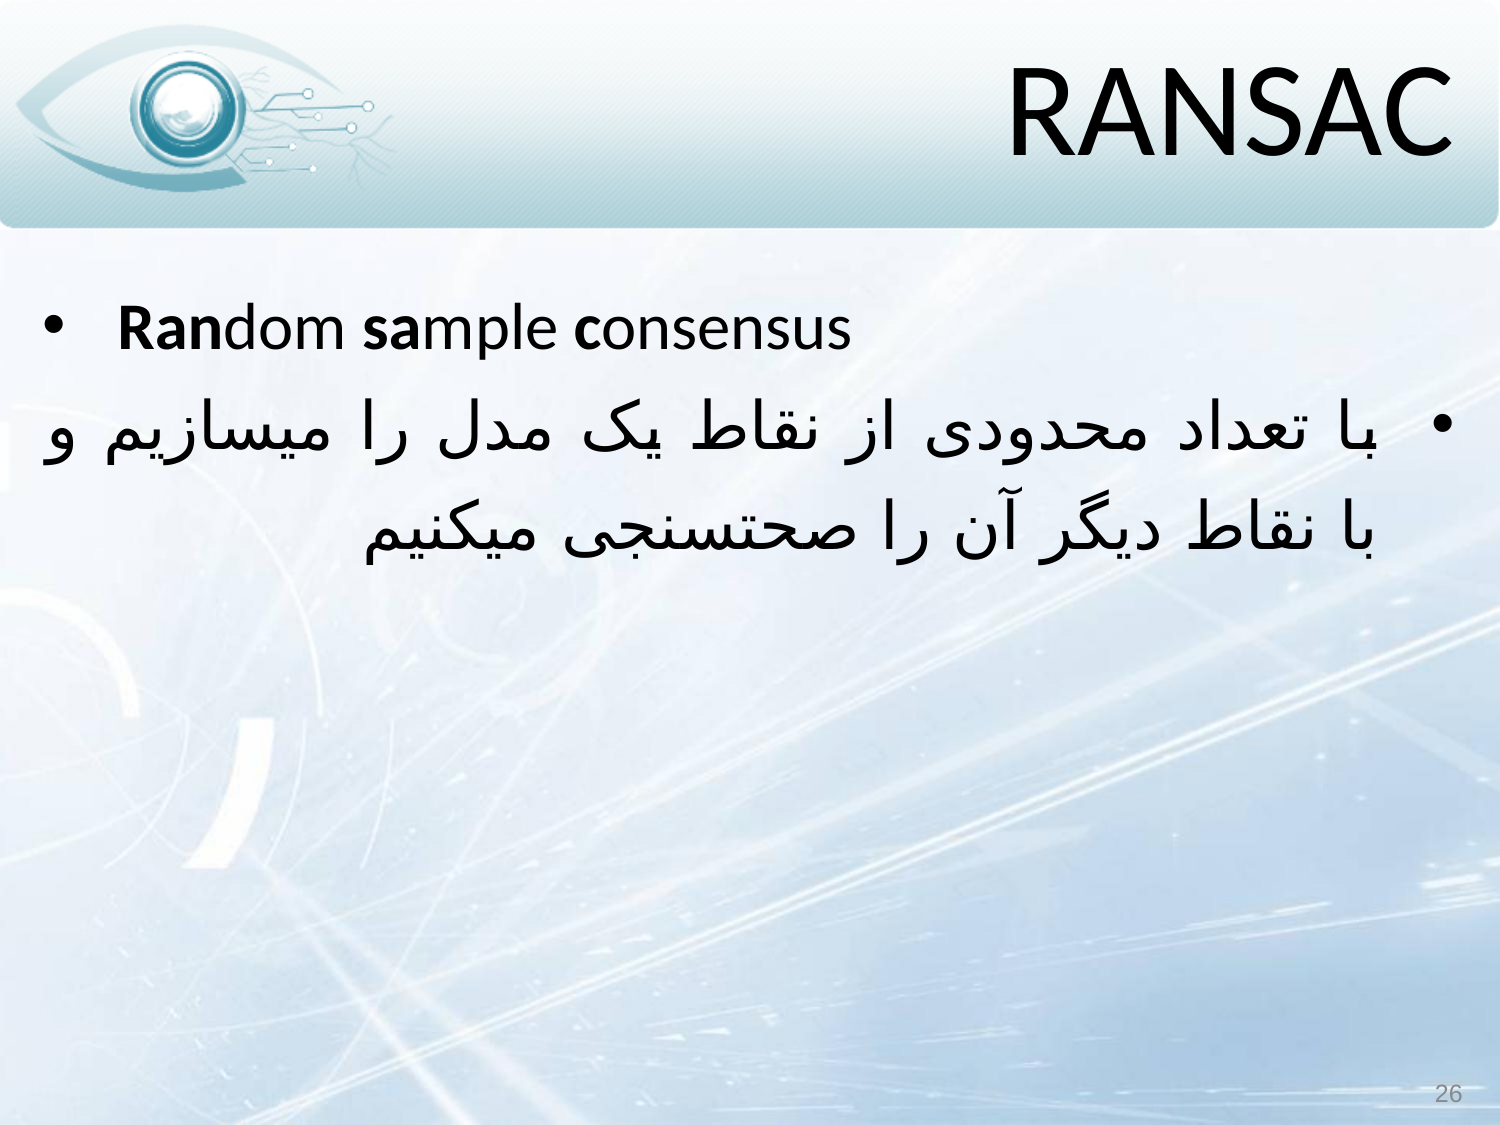

# RANSAC
Random sample consensus
با تعداد محدودی از نقاط یک مدل را می‏سازیم و با نقاط دیگر آن را صحت‏سنجی می‏کنیم

26